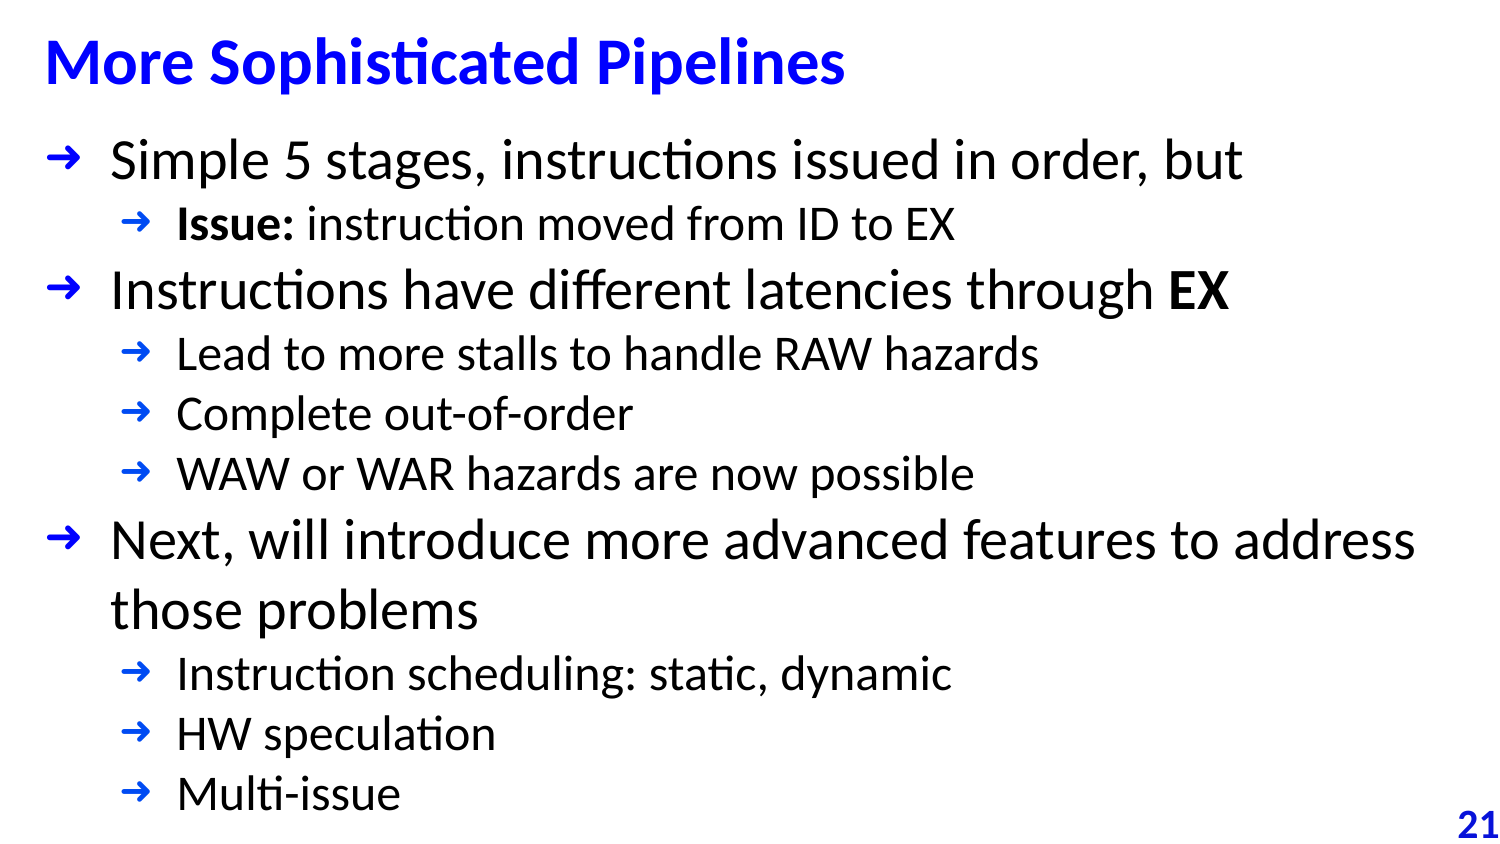

# More Sophisticated Pipelines
Simple 5 stages, instructions issued in order, but
Issue: instruction moved from ID to EX
Instructions have different latencies through EX
Lead to more stalls to handle RAW hazards
Complete out-of-order
WAW or WAR hazards are now possible
Next, will introduce more advanced features to address those problems
Instruction scheduling: static, dynamic
HW speculation
Multi-issue